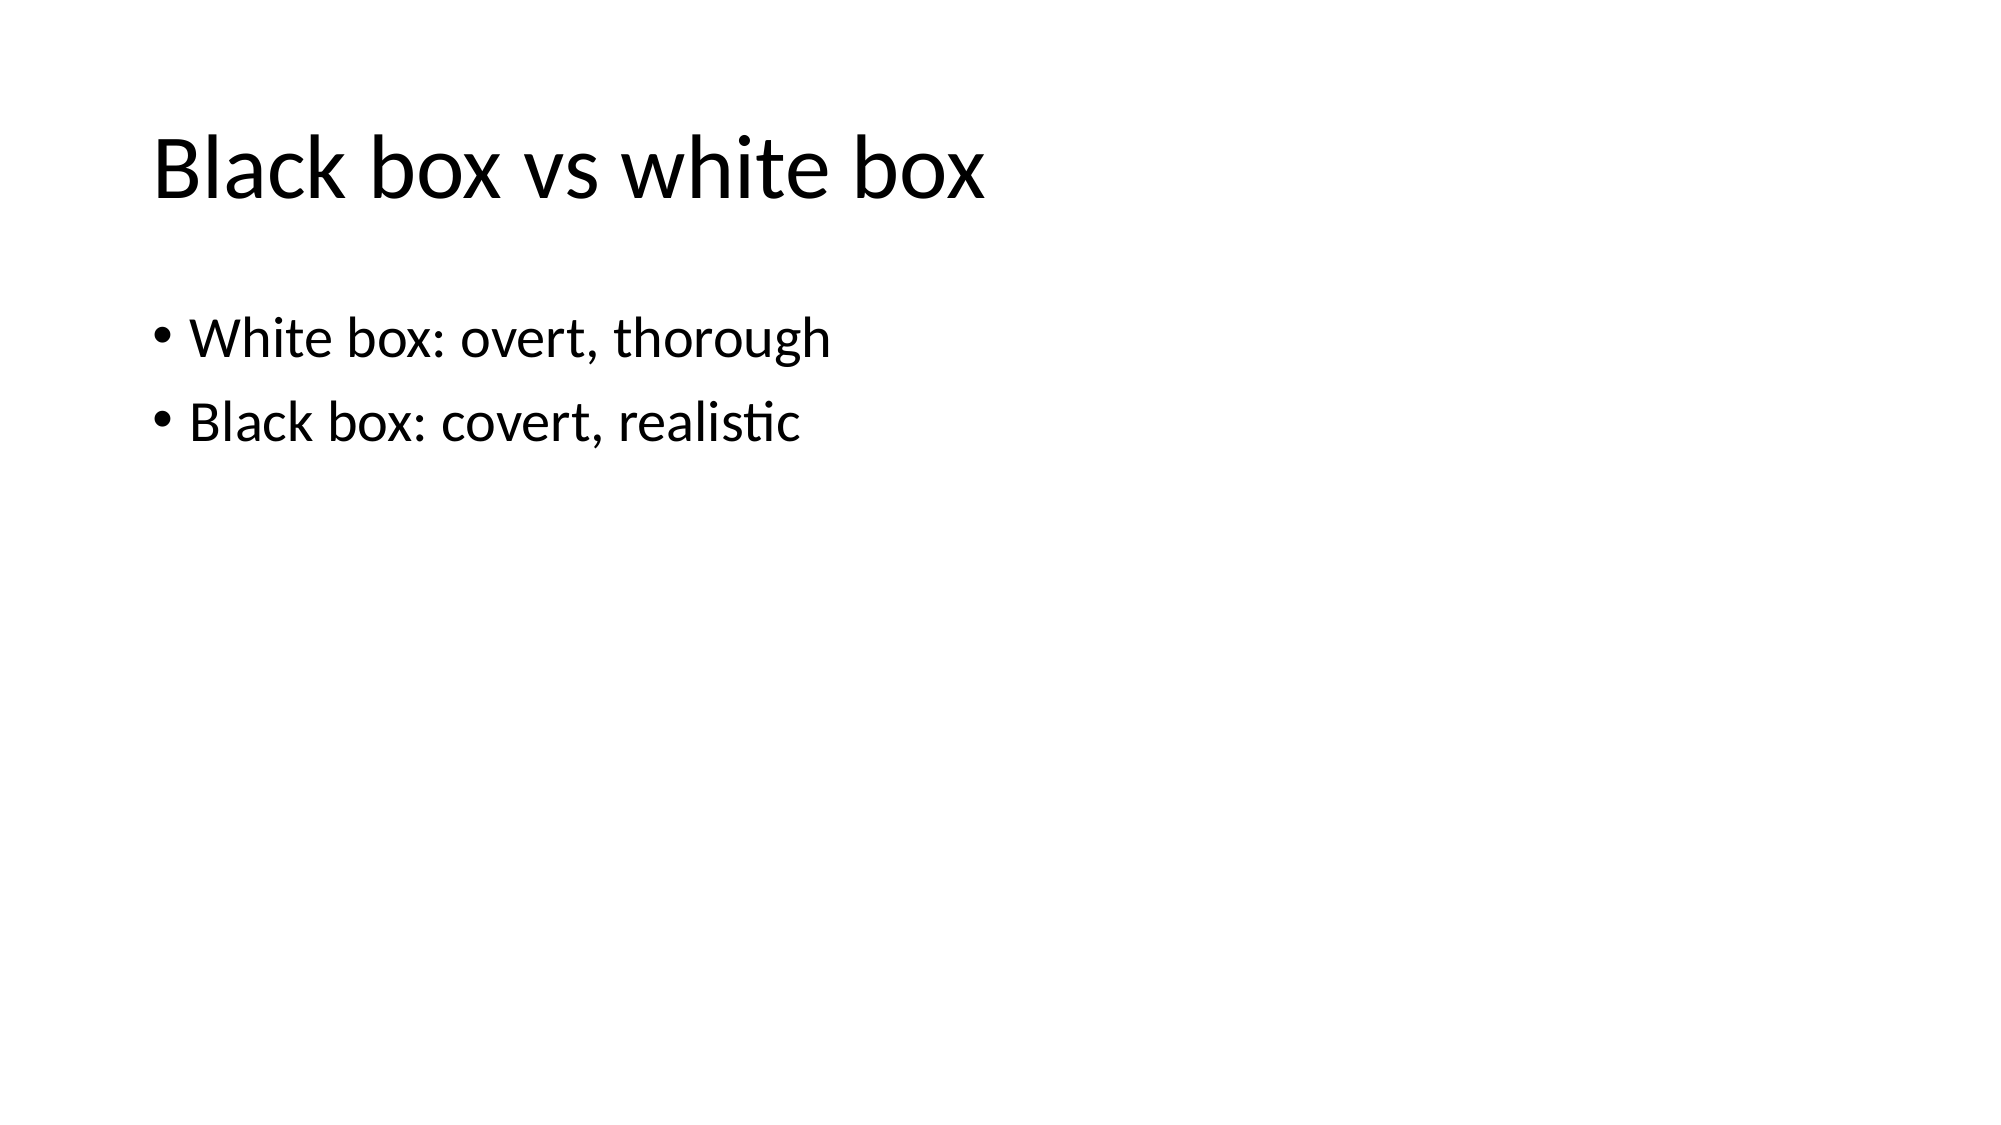

# Black box vs white box
White box: overt, thorough
Black box: covert, realistic